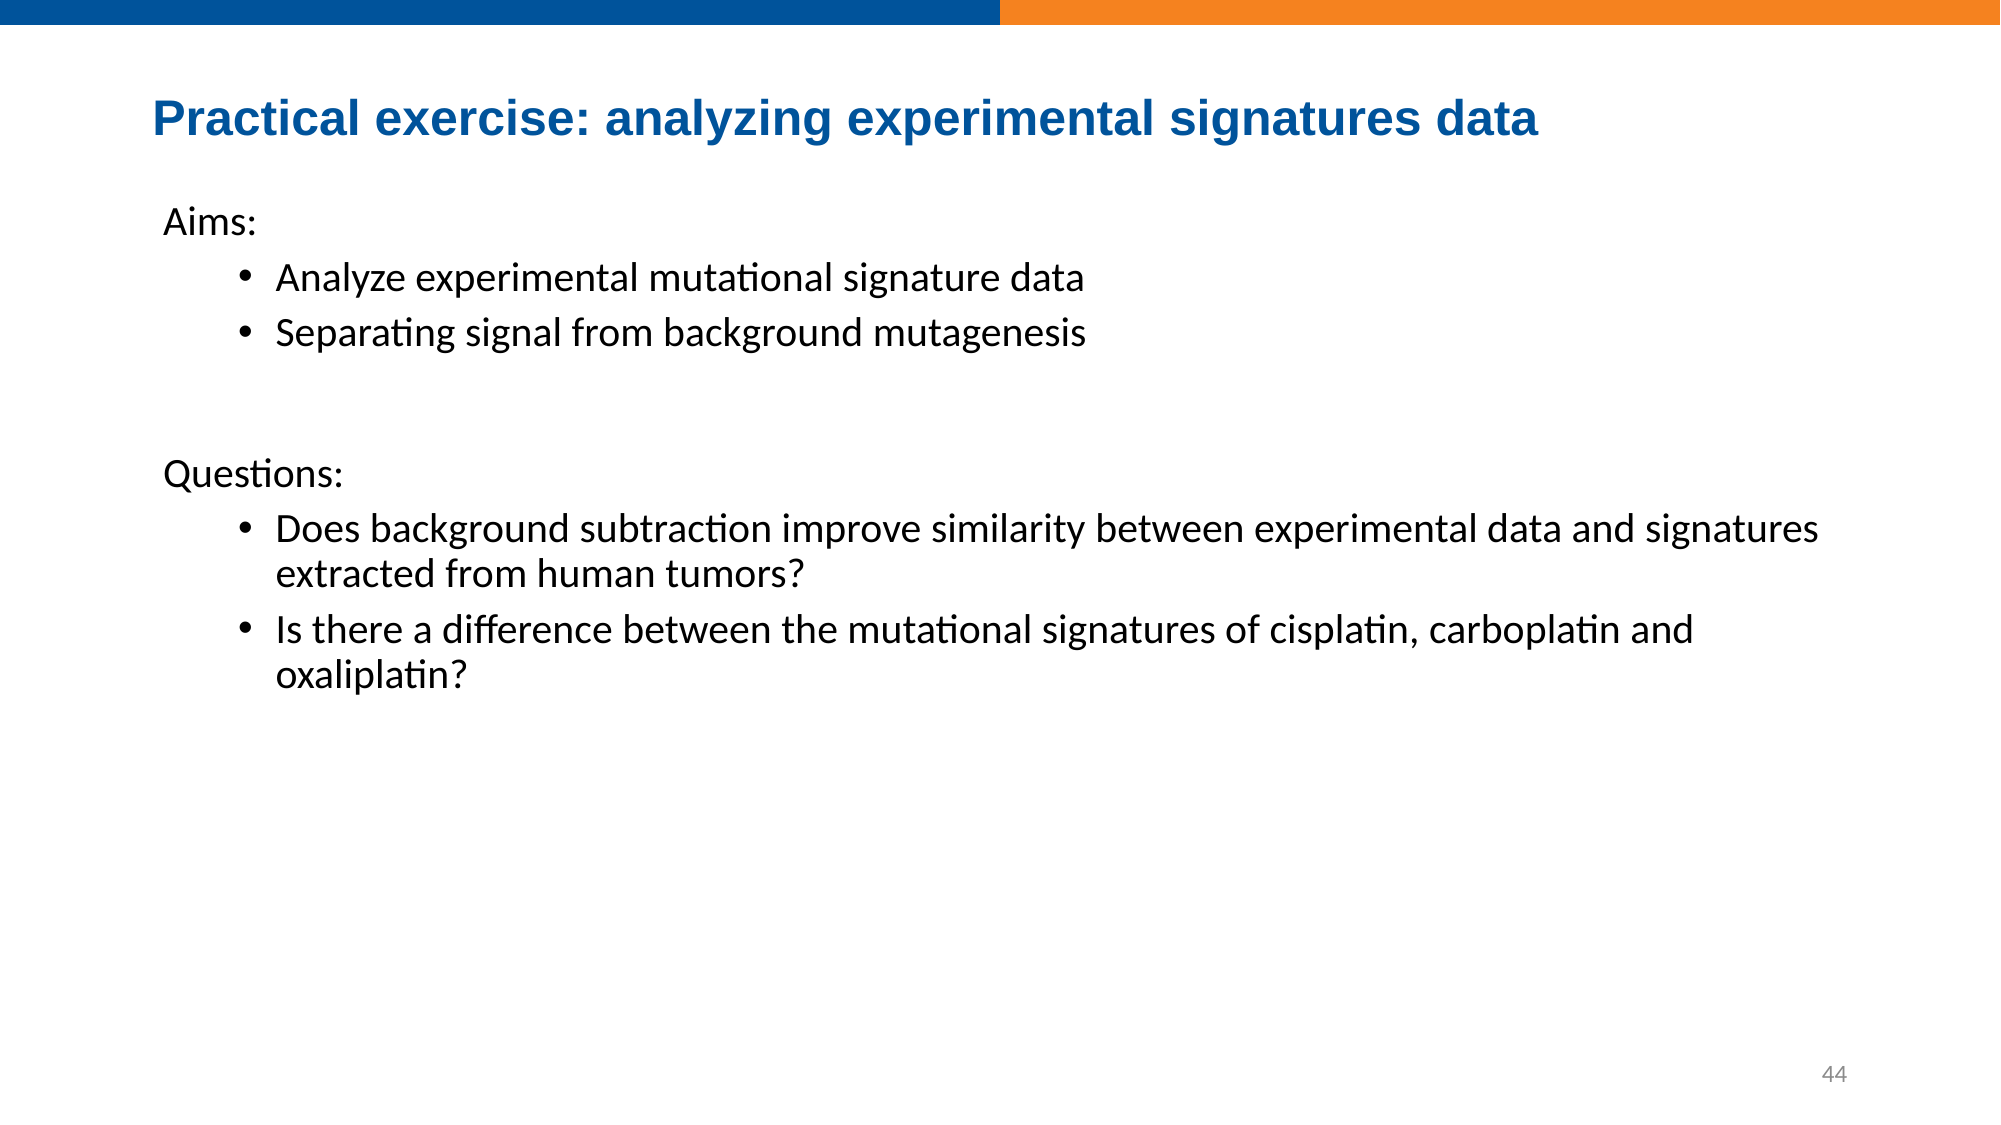

Practical exercise: analyzing experimental signatures data
Aims:
Analyze experimental mutational signature data
Separating signal from background mutagenesis

Questions:
Does background subtraction improve similarity between experimental data and signatures extracted from human tumors?
Is there a difference between the mutational signatures of cisplatin, carboplatin and oxaliplatin?
44